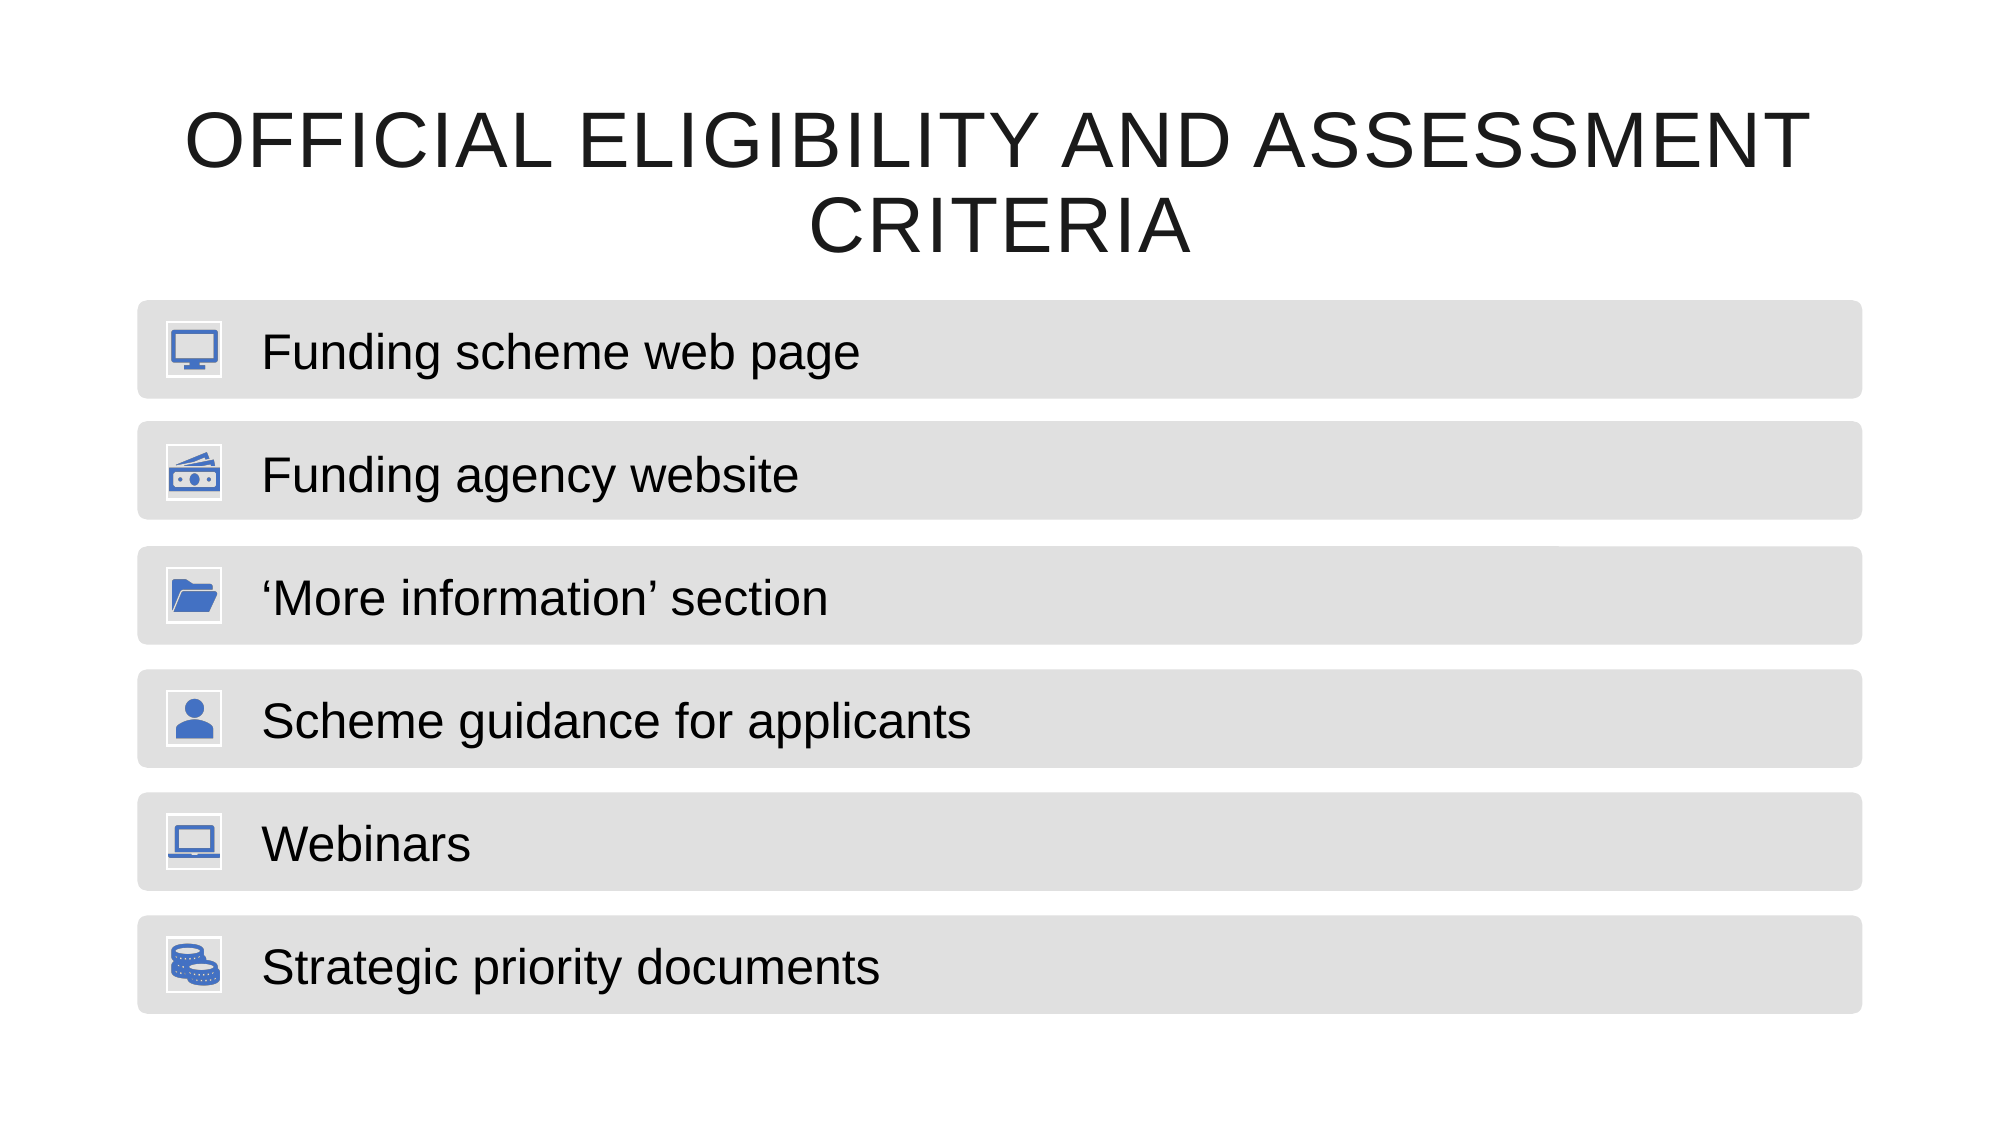

# Official ELIGIBILITY AND ASSESSMENT criteria
Funding scheme web page
Funding agency website
‘More information’ section
Scheme guidance for applicants
Webinars
Strategic priority documents